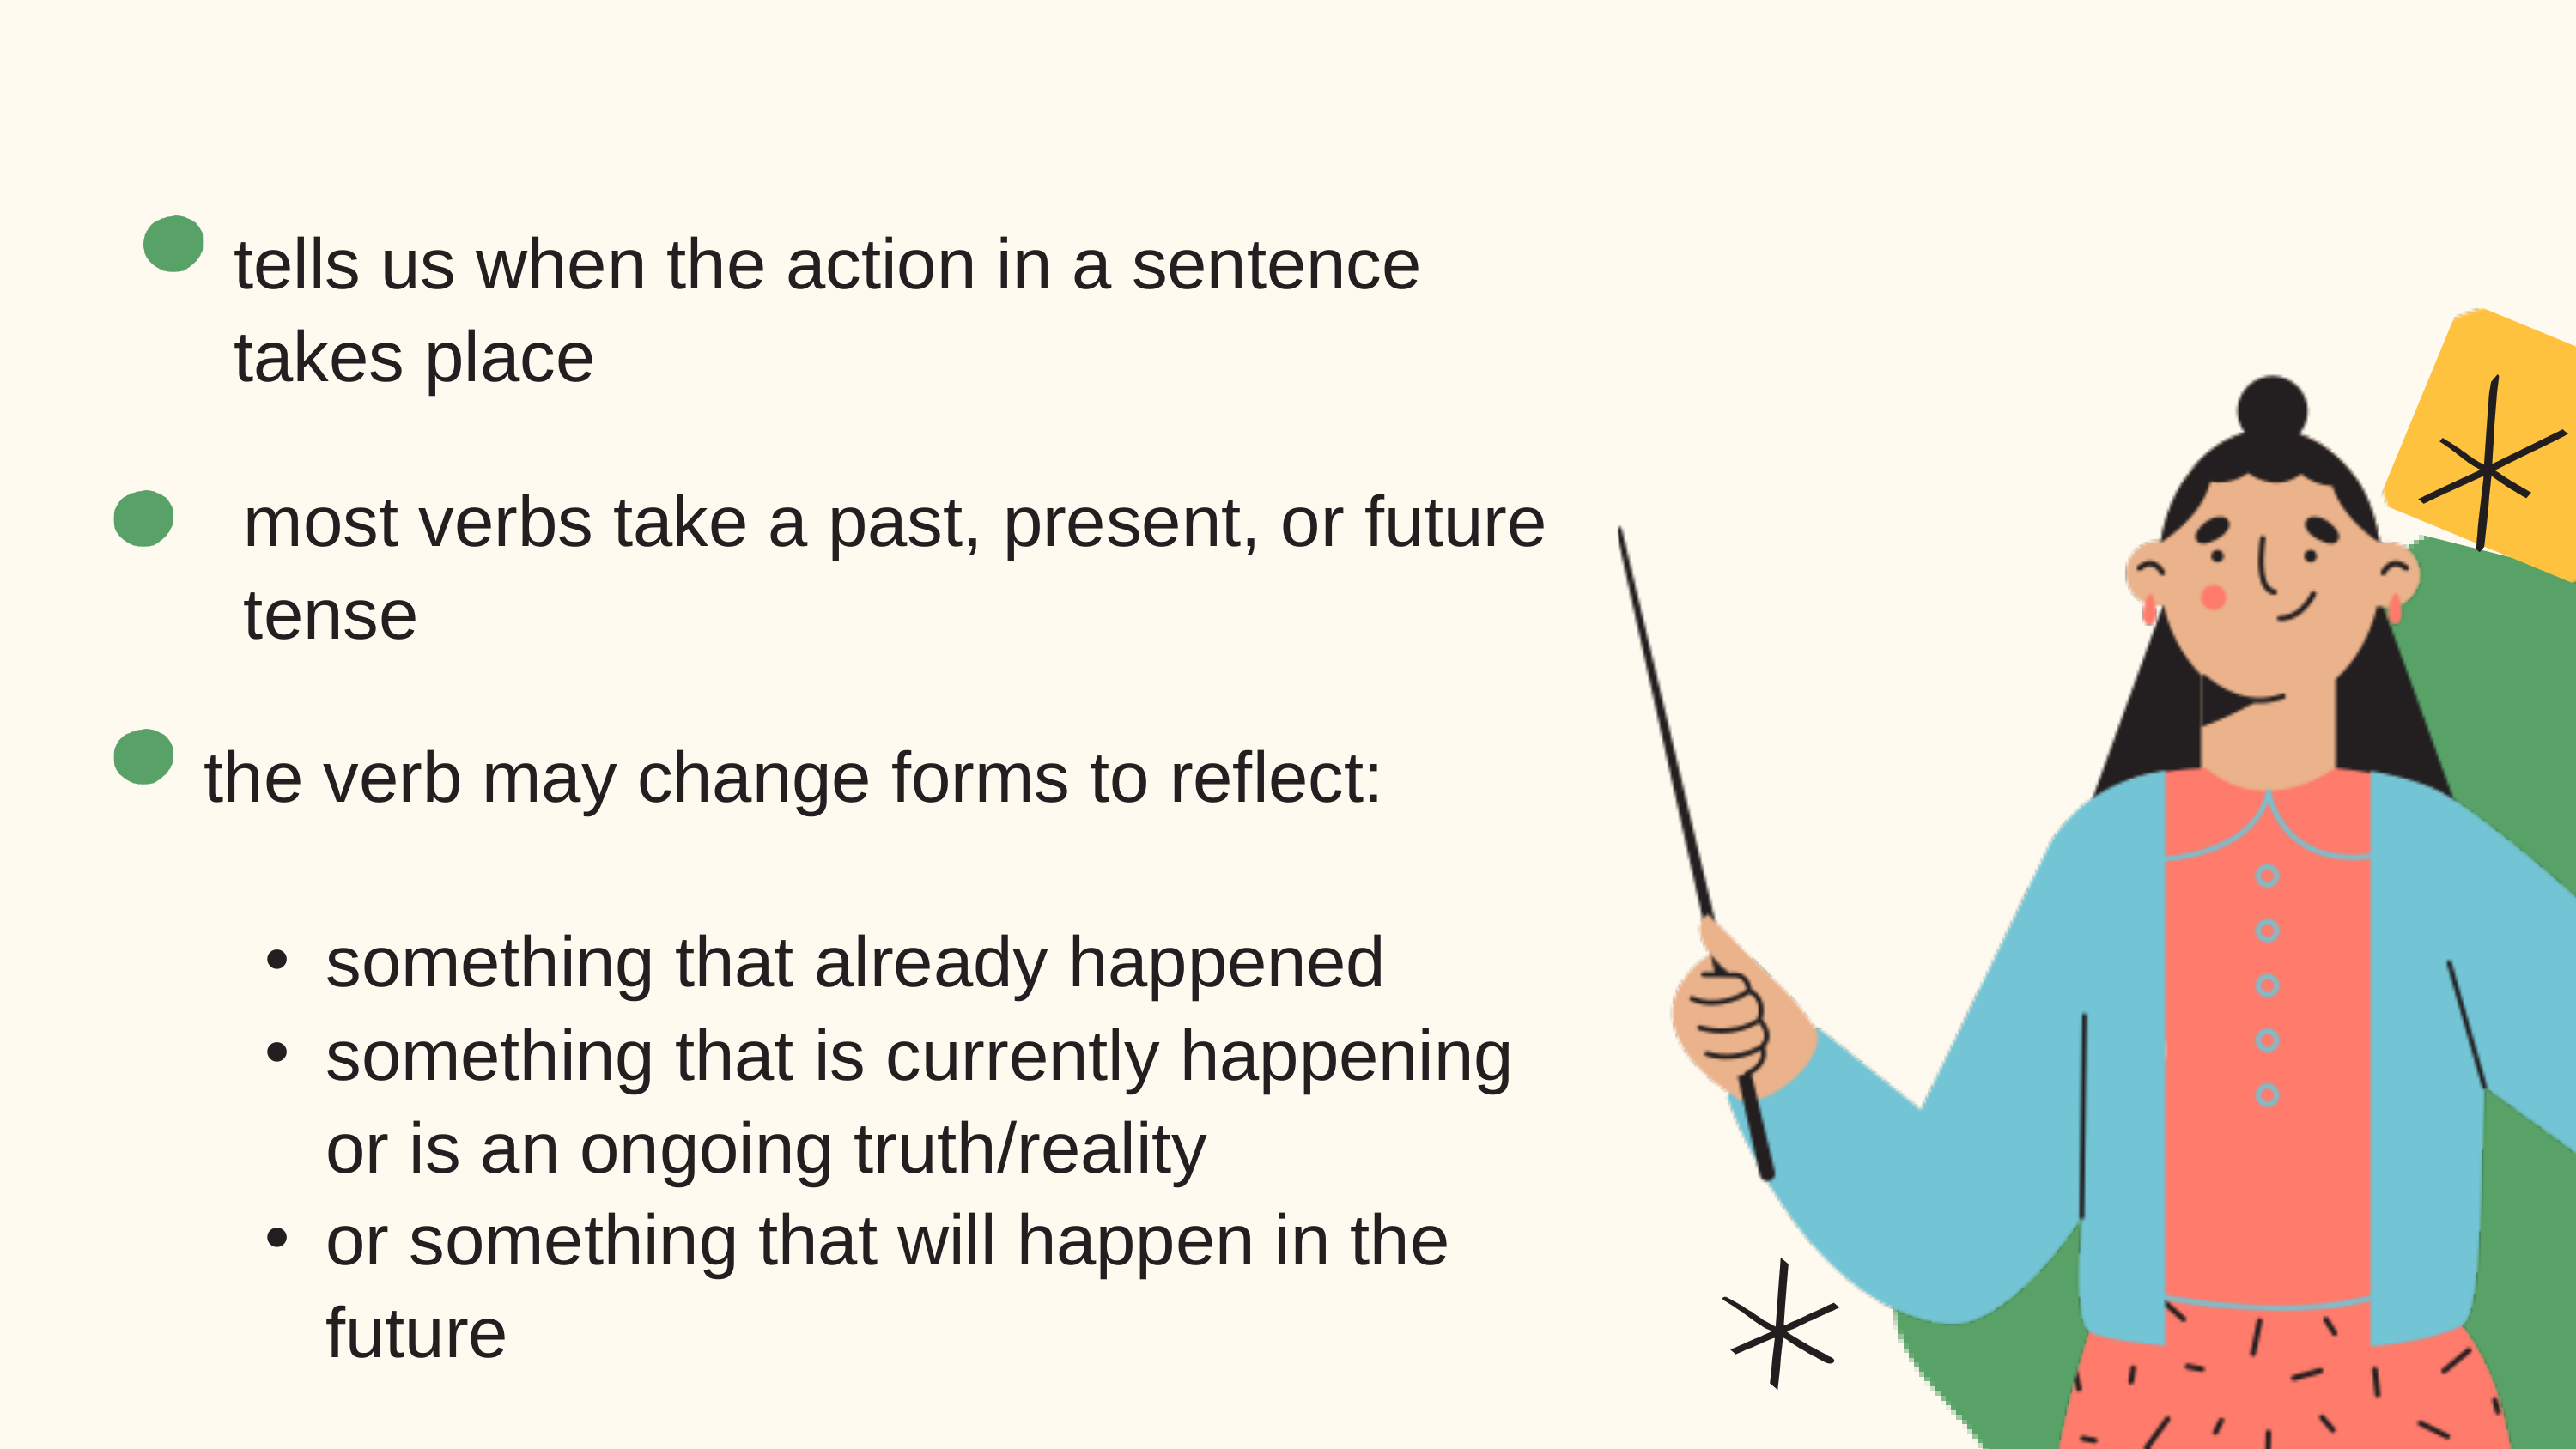

tells us when the action in a sentence takes place

most verbs take a past, present, or future tense

the verb may change forms to reflect:

something that already happened
something that is currently happening or is an ongoing truth/reality
or something that will happen in the future